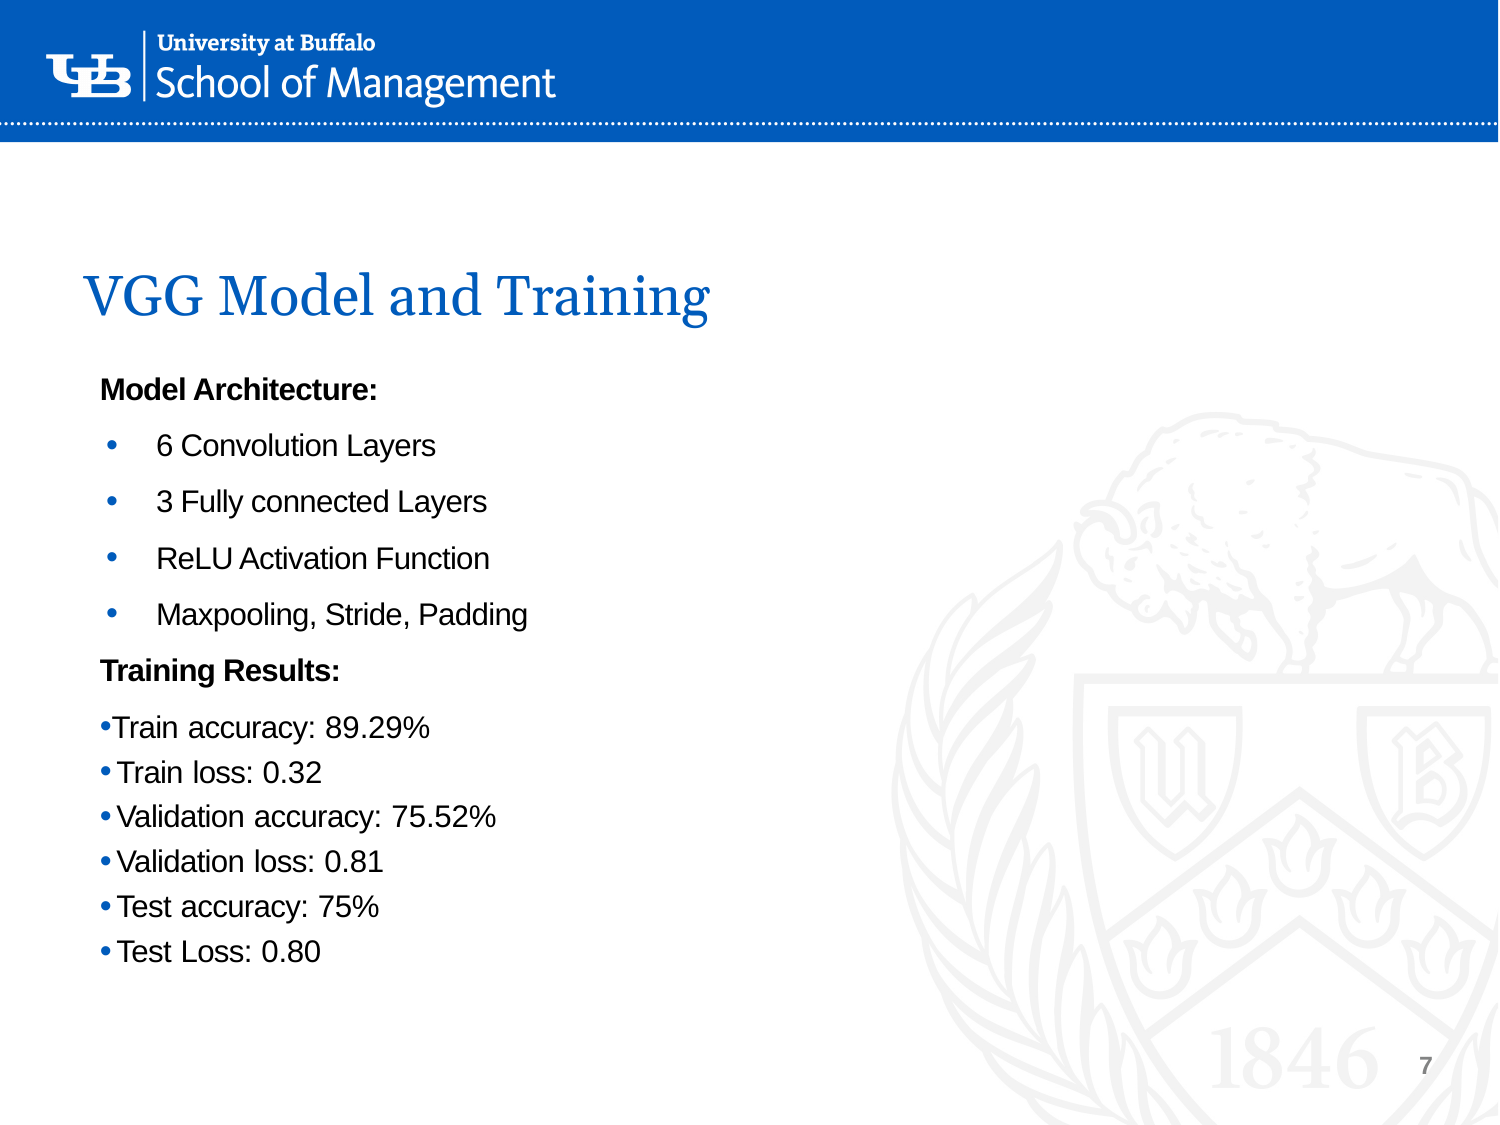

# VGG Model and Training
Model Architecture:
6 Convolution Layers
3 Fully connected Layers
ReLU Activation Function
Maxpooling, Stride, Padding
Training Results:
Train accuracy: 89.29%
Train loss: 0.32
Validation accuracy: 75.52%
Validation loss: 0.81
Test accuracy: 75%
Test Loss: 0.80